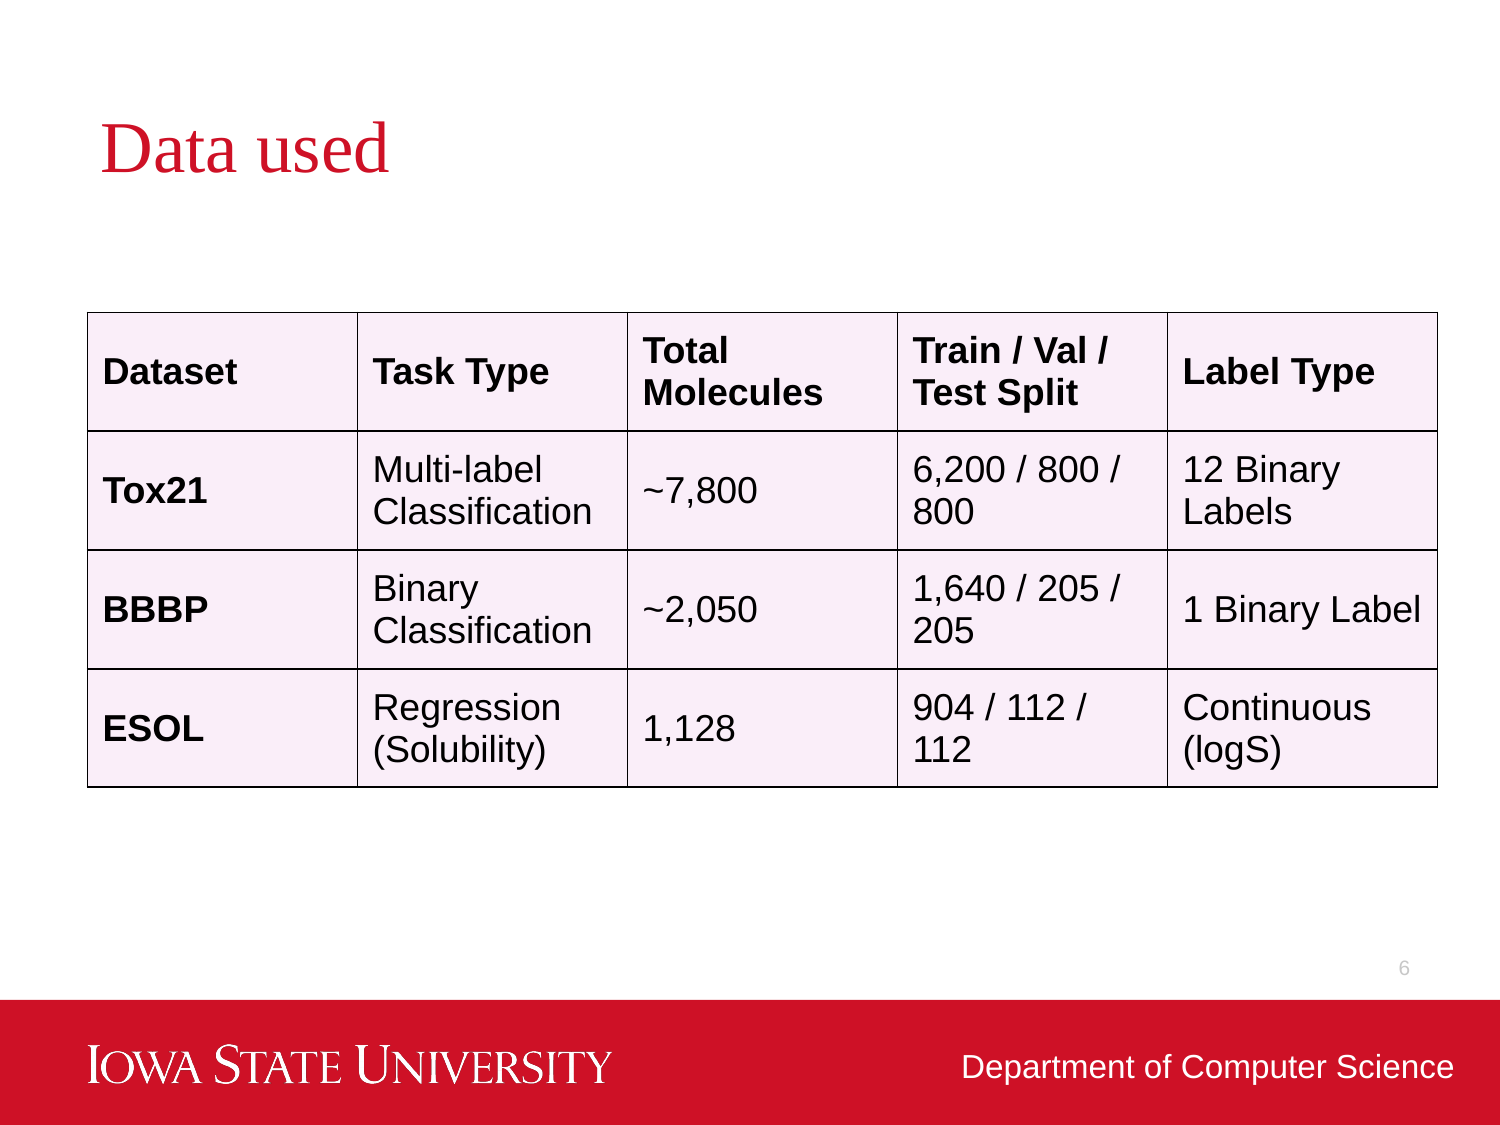

# Data used
| Dataset | Task Type | Total Molecules | Train / Val / Test Split | Label Type |
| --- | --- | --- | --- | --- |
| Tox21 | Multi-label Classification | ~7,800 | 6,200 / 800 / 800 | 12 Binary Labels |
| BBBP | Binary Classification | ~2,050 | 1,640 / 205 / 205 | 1 Binary Label |
| ESOL | Regression (Solubility) | 1,128 | 904 / 112 / 112 | Continuous (logS) |
6